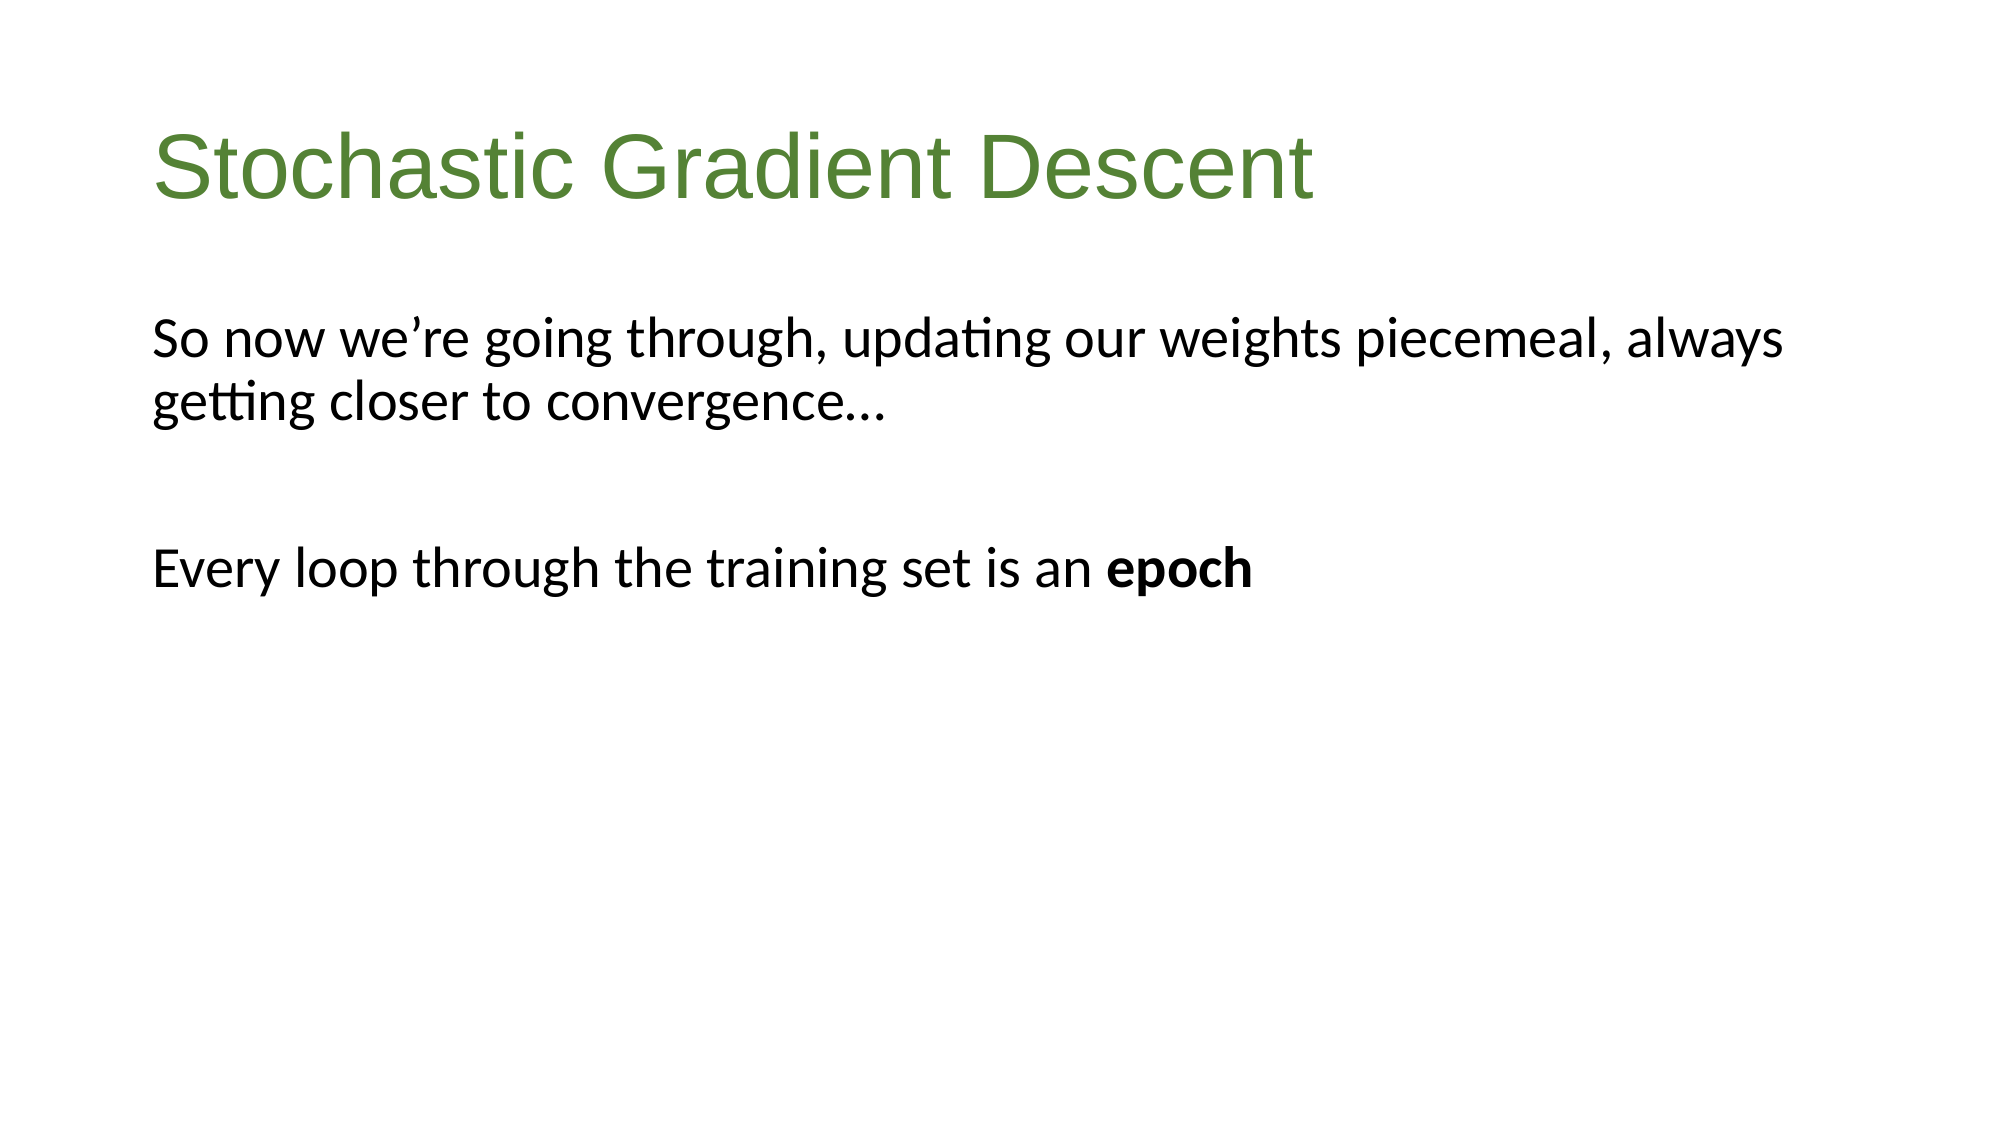

# Stochastic Gradient Descent
So now we’re going through, updating our weights piecemeal, always getting closer to convergence…

Every loop through the training set is an epoch